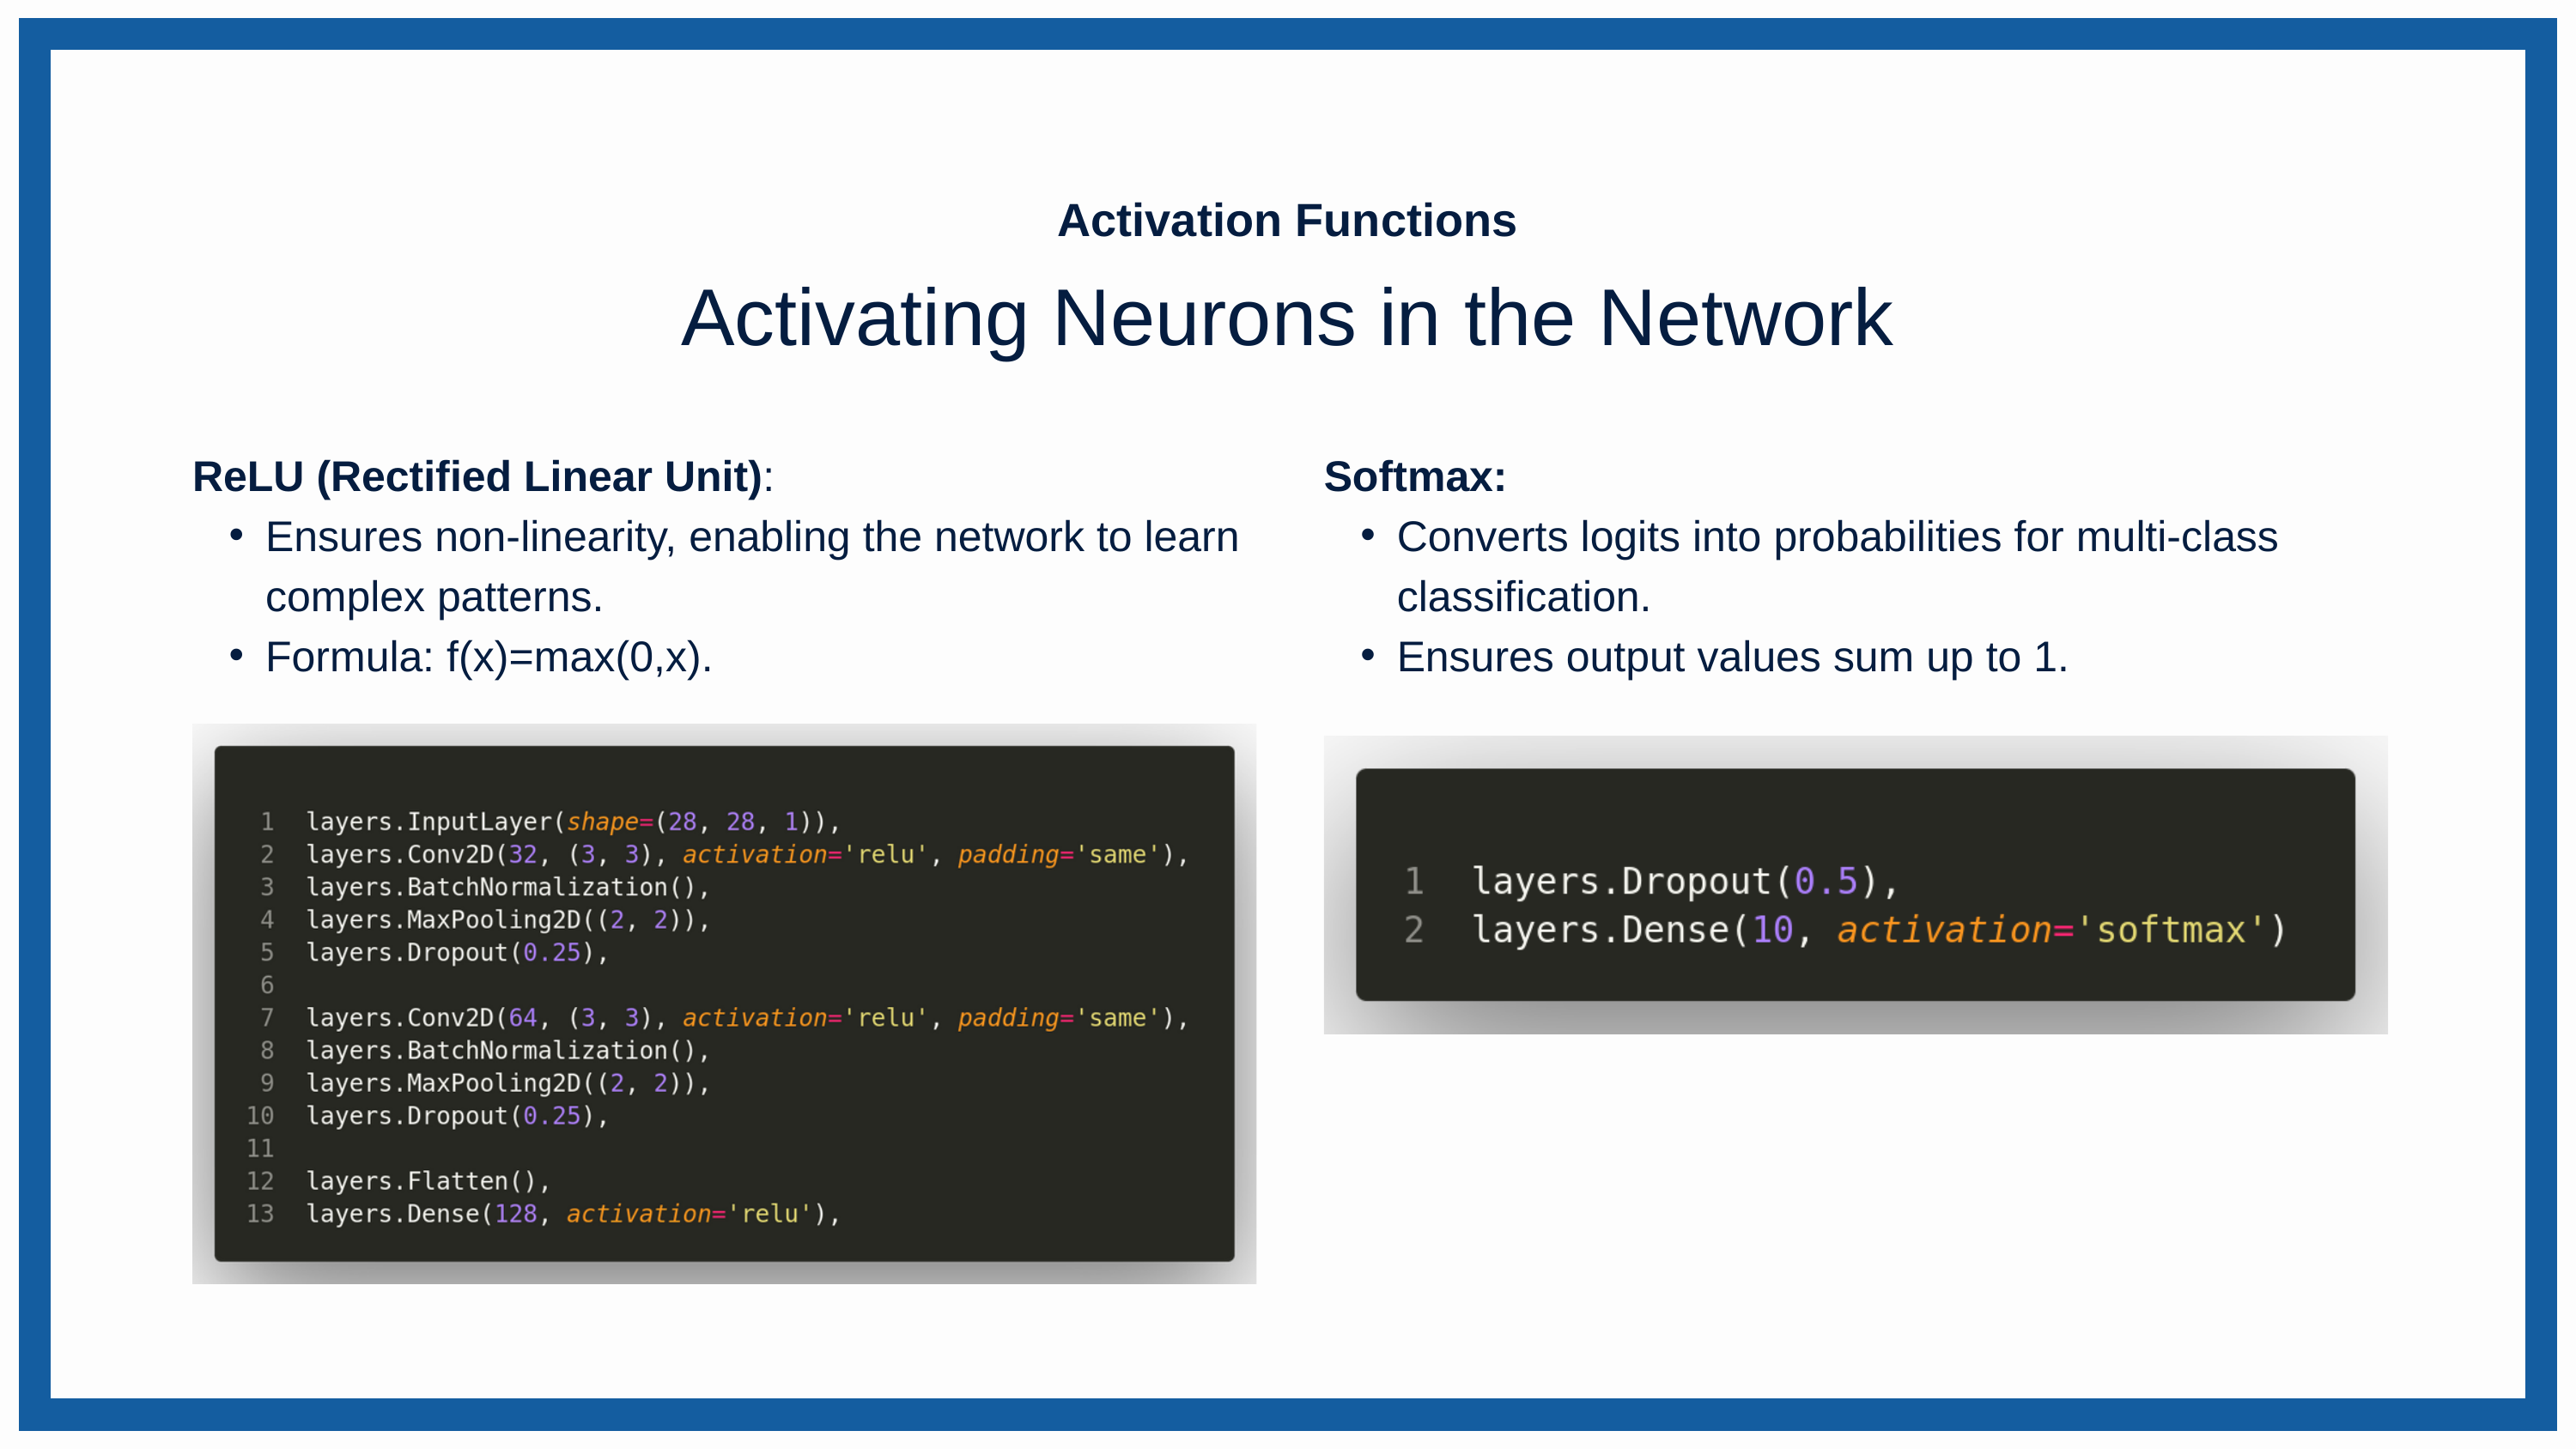

Activation Functions
Activating Neurons in the Network
ReLU (Rectified Linear Unit):
Ensures non-linearity, enabling the network to learn complex patterns.
Formula: f(x)=max⁡(0,x).
Softmax:
Converts logits into probabilities for multi-class classification.
Ensures output values sum up to 1.